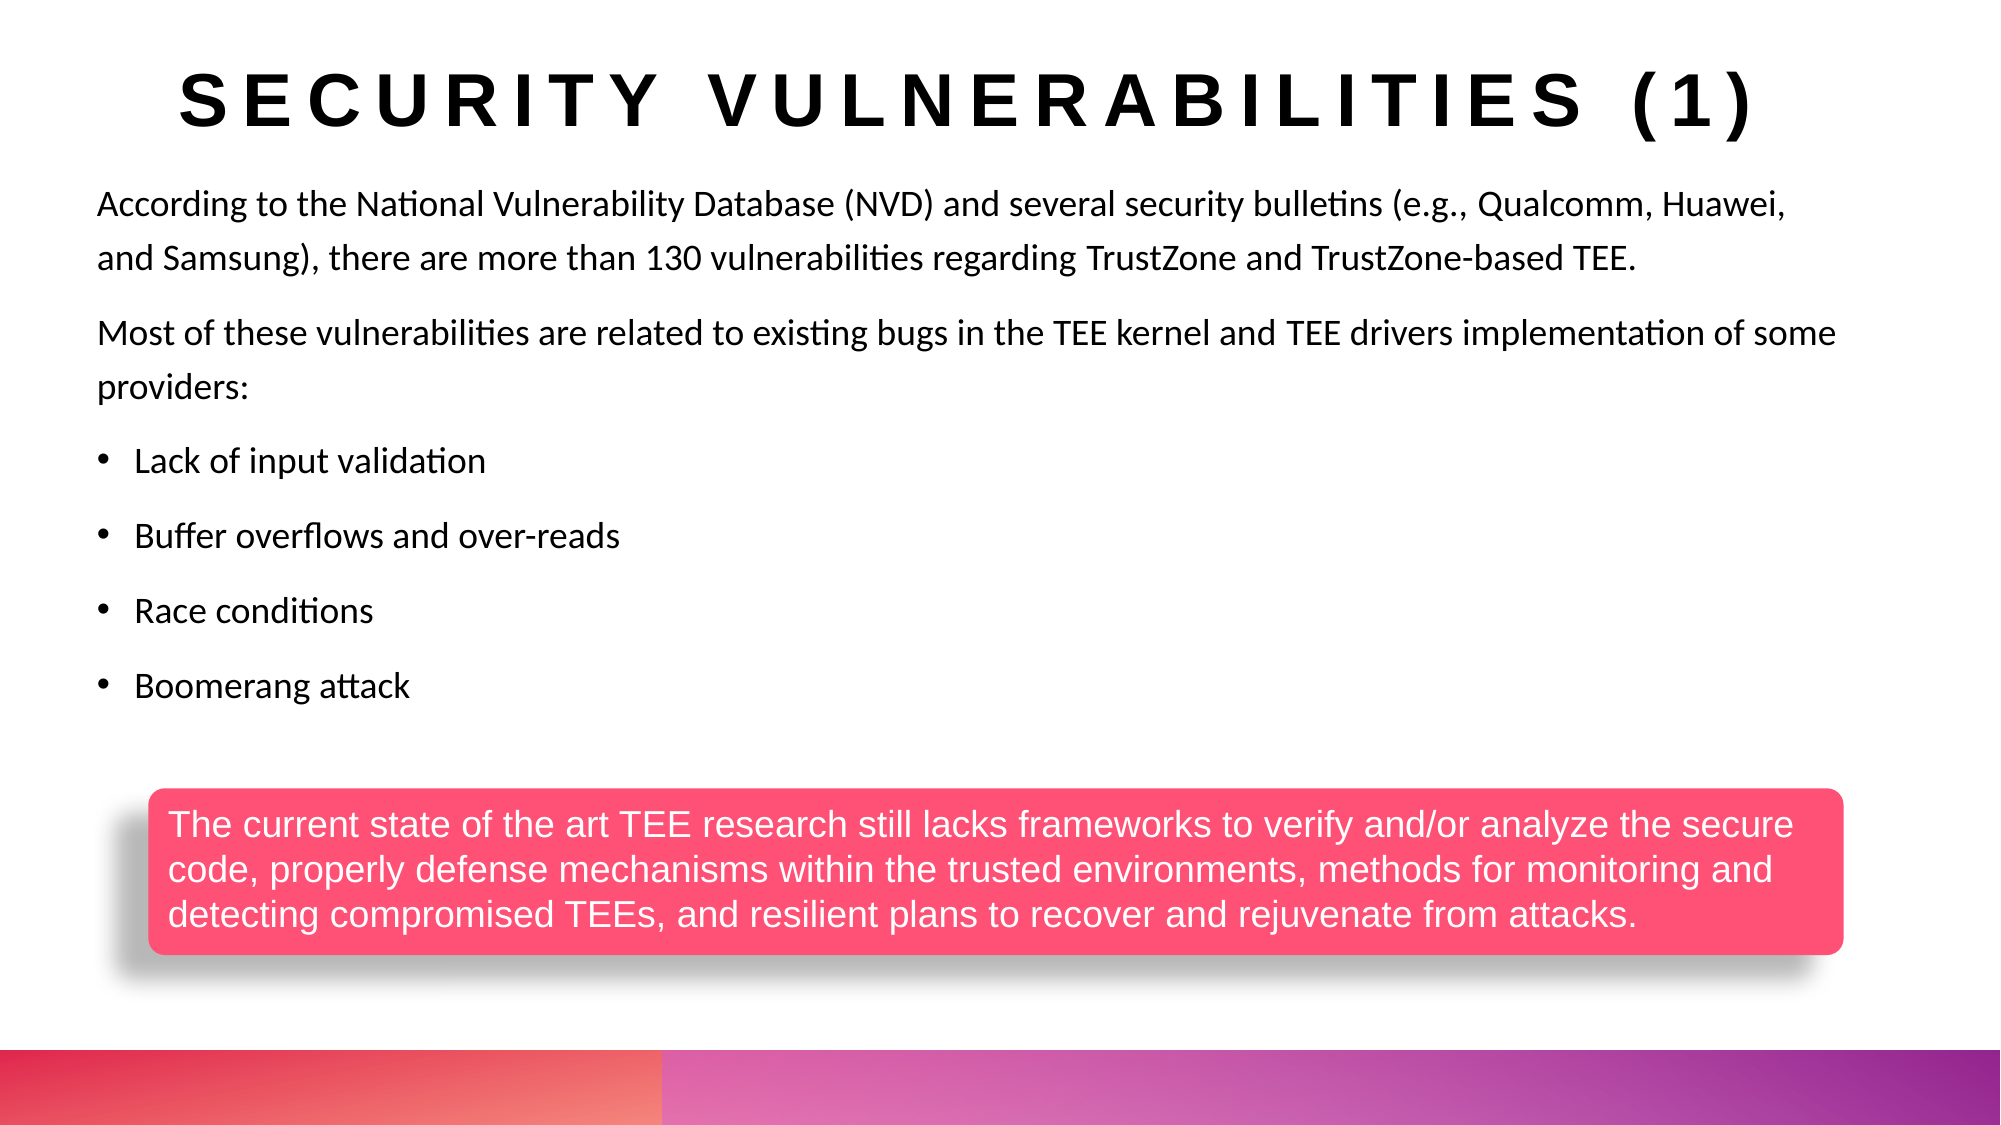

# SECURITY VULNERABILITIES (1)
According to the National Vulnerability Database (NVD) and several security bulletins (e.g., Qualcomm, Huawei, and Samsung), there are more than 130 vulnerabilities regarding TrustZone and TrustZone-based TEE.
Most of these vulnerabilities are related to existing bugs in the TEE kernel and TEE drivers implementation of some providers:
Lack of input validation
Buffer overflows and over-reads
Race conditions
Boomerang attack
The current state of the art TEE research still lacks frameworks to verify and/or analyze the secure code, properly defense mechanisms within the trusted environments, methods for monitoring and detecting compromised TEEs, and resilient plans to recover and rejuvenate from attacks.